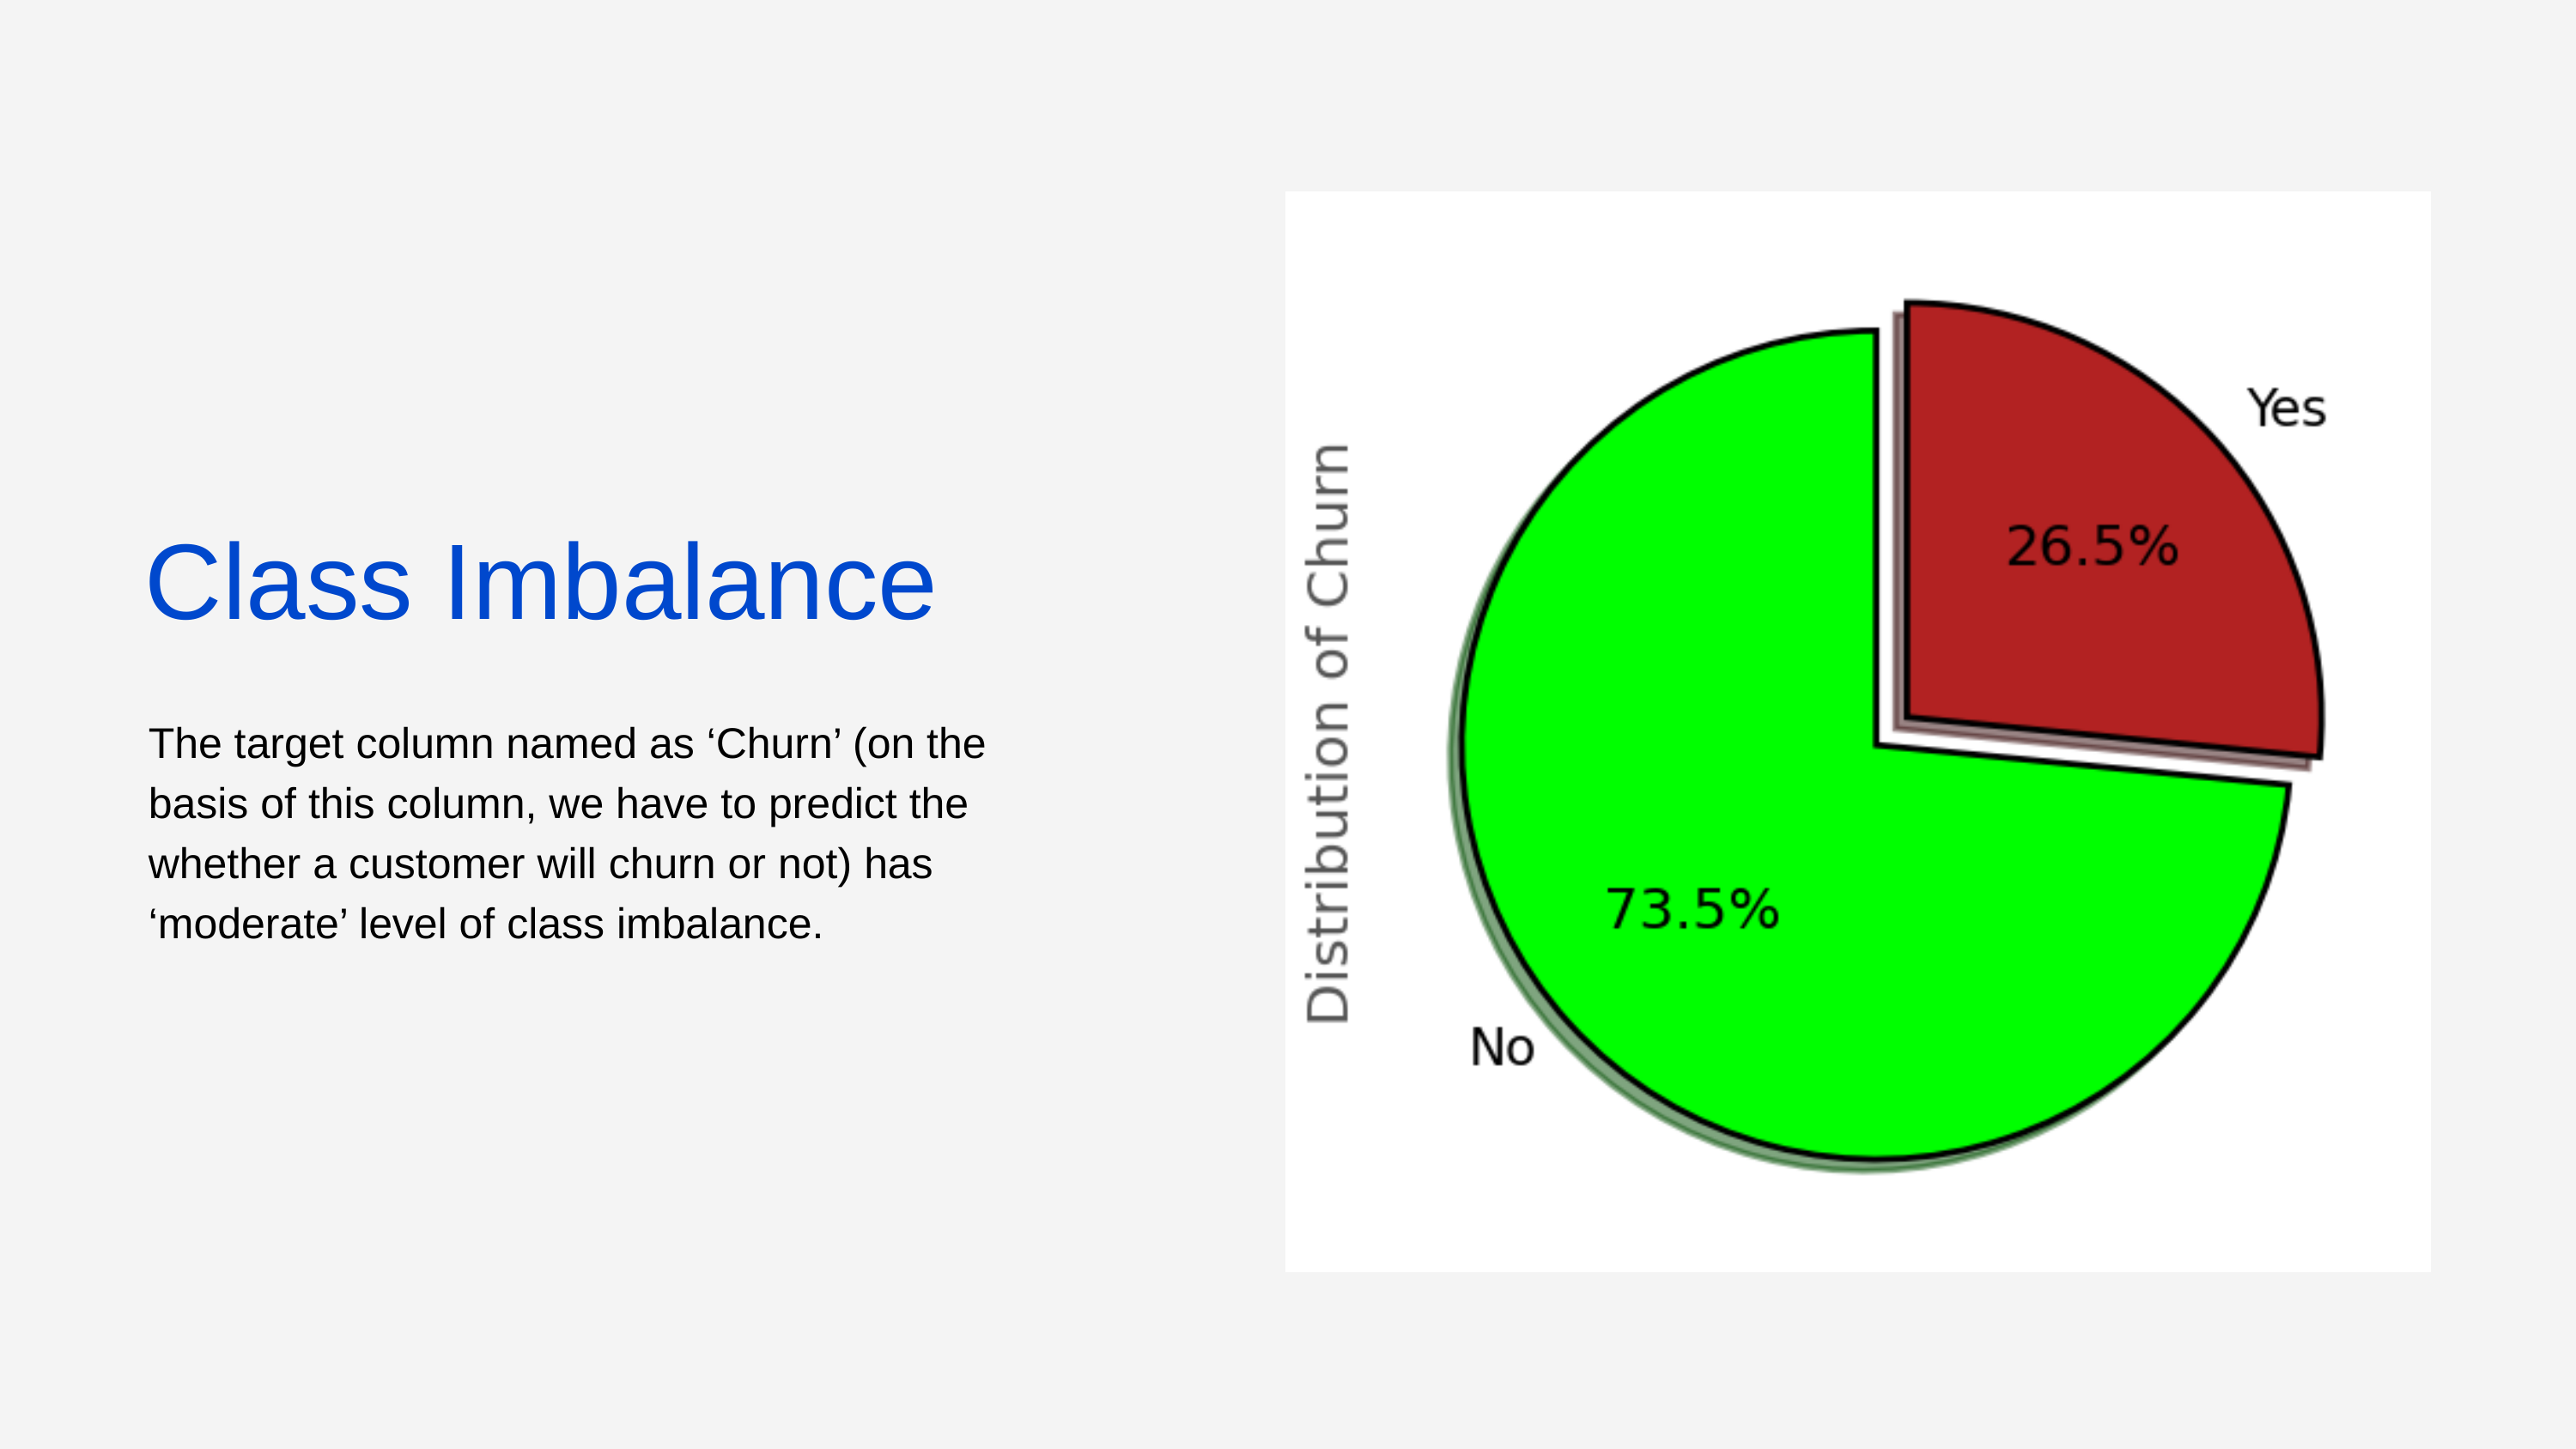

Class Imbalance
The target column named as ‘Churn’ (on the basis of this column, we have to predict the whether a customer will churn or not) has ‘moderate’ level of class imbalance.